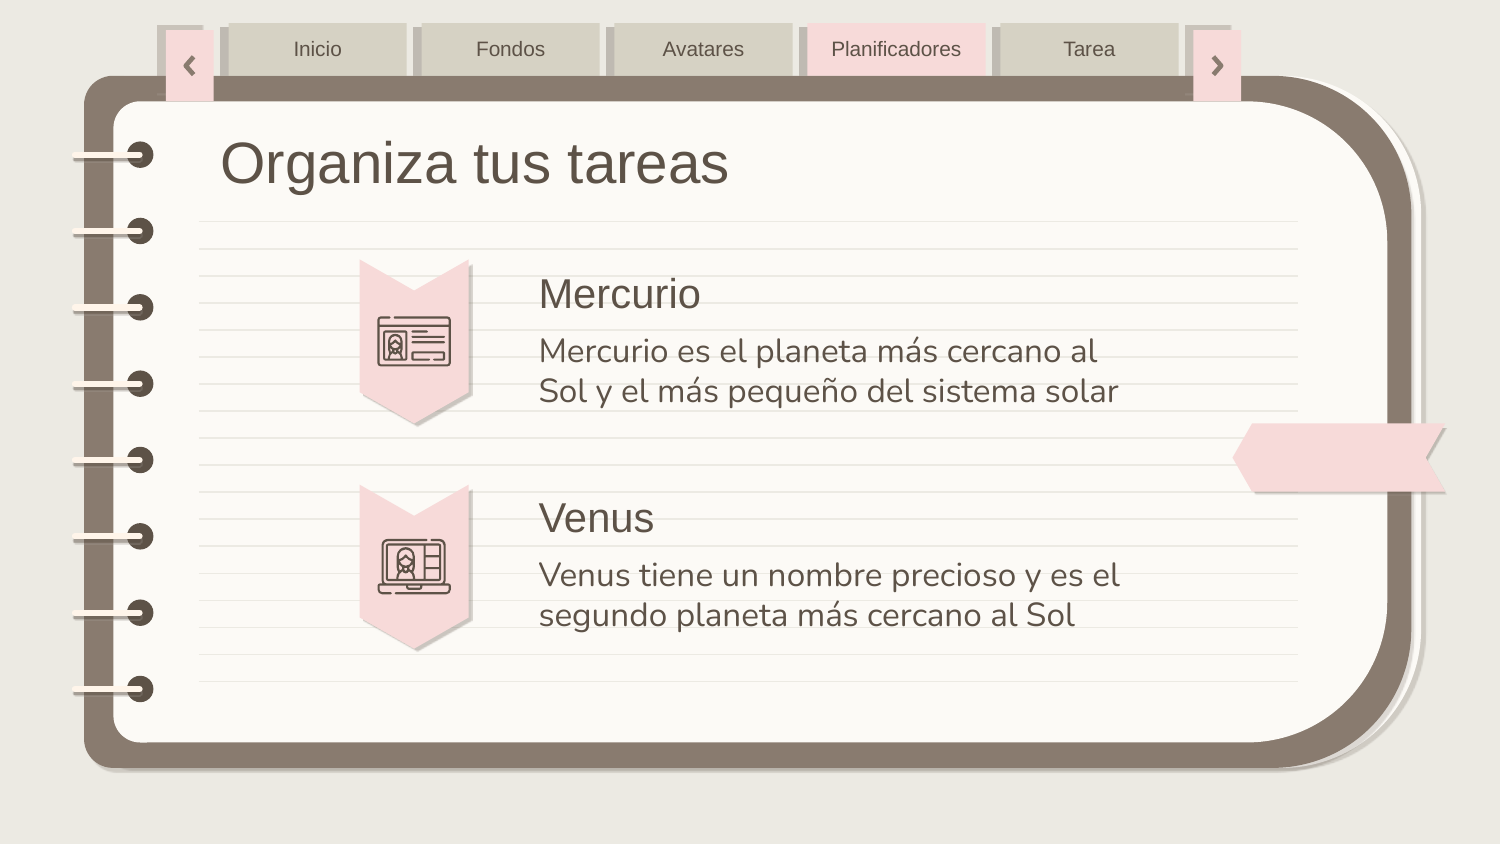

Inicio
Fondos
Avatares
Planificadores
Tarea

# Organiza tus tareas
Mercurio

Mercurio es el planeta más cercano al Sol y el más pequeño del sistema solar

Venus

Venus tiene un nombre precioso y es el segundo planeta más cercano al Sol